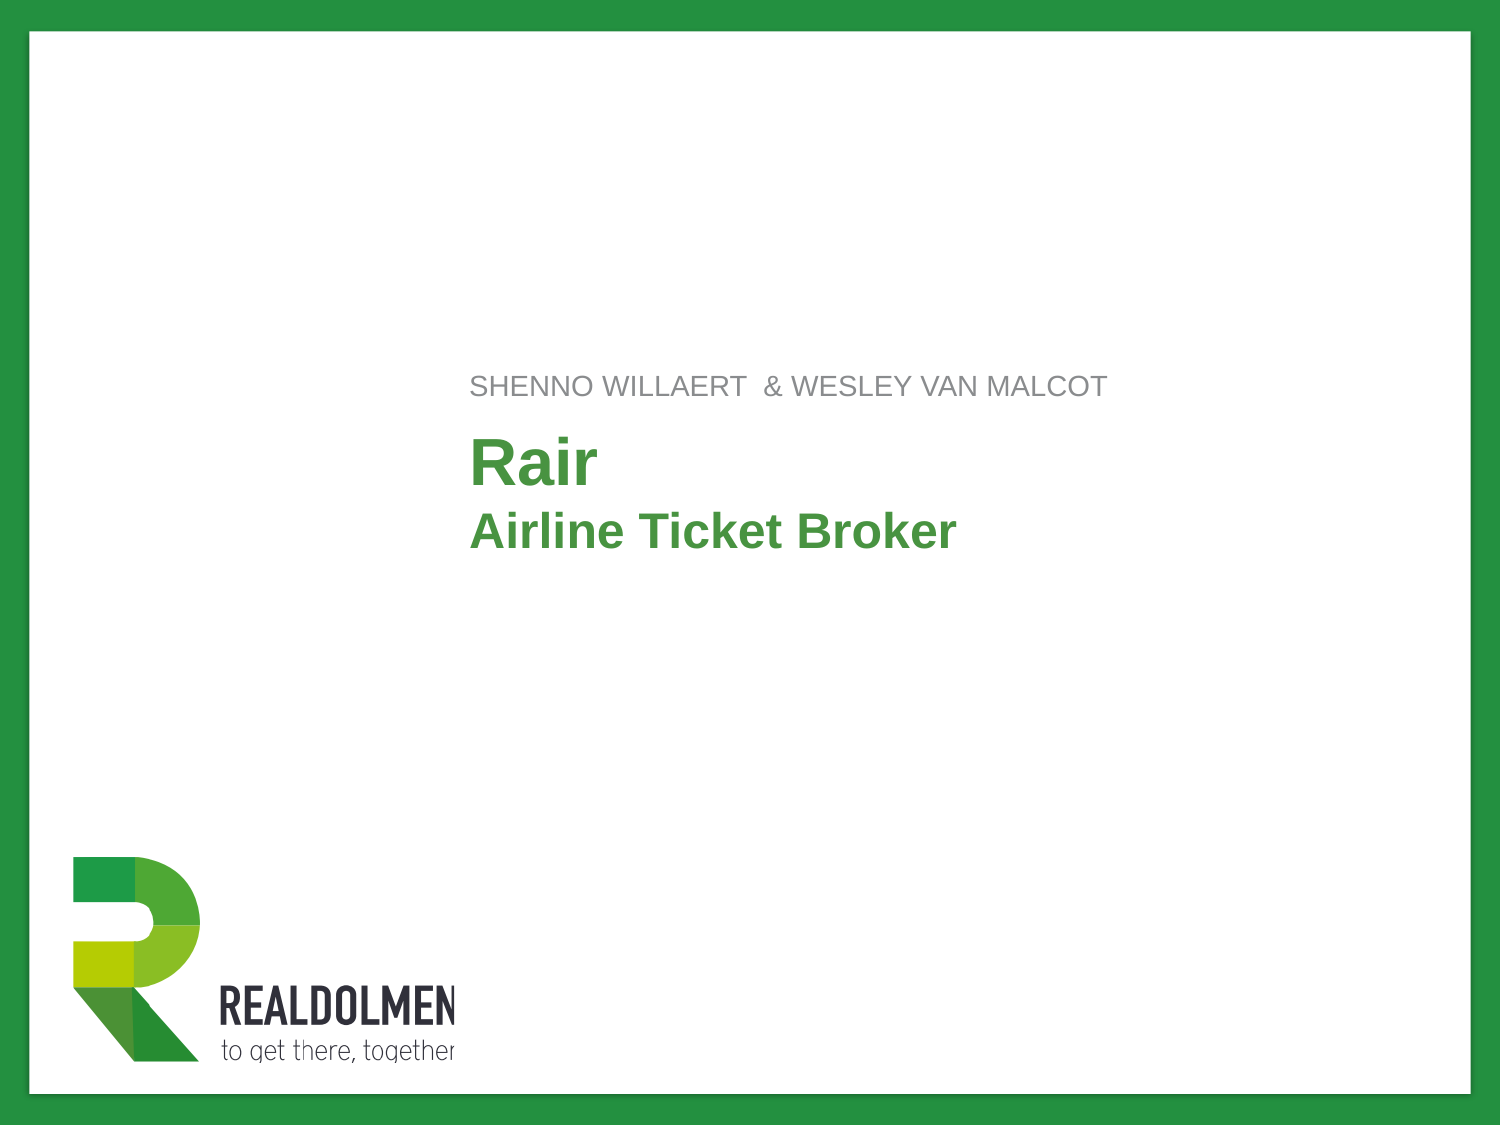

Shenno WILLAERT  & Wesley Van Malcot
# Rair Airline Ticket Broker